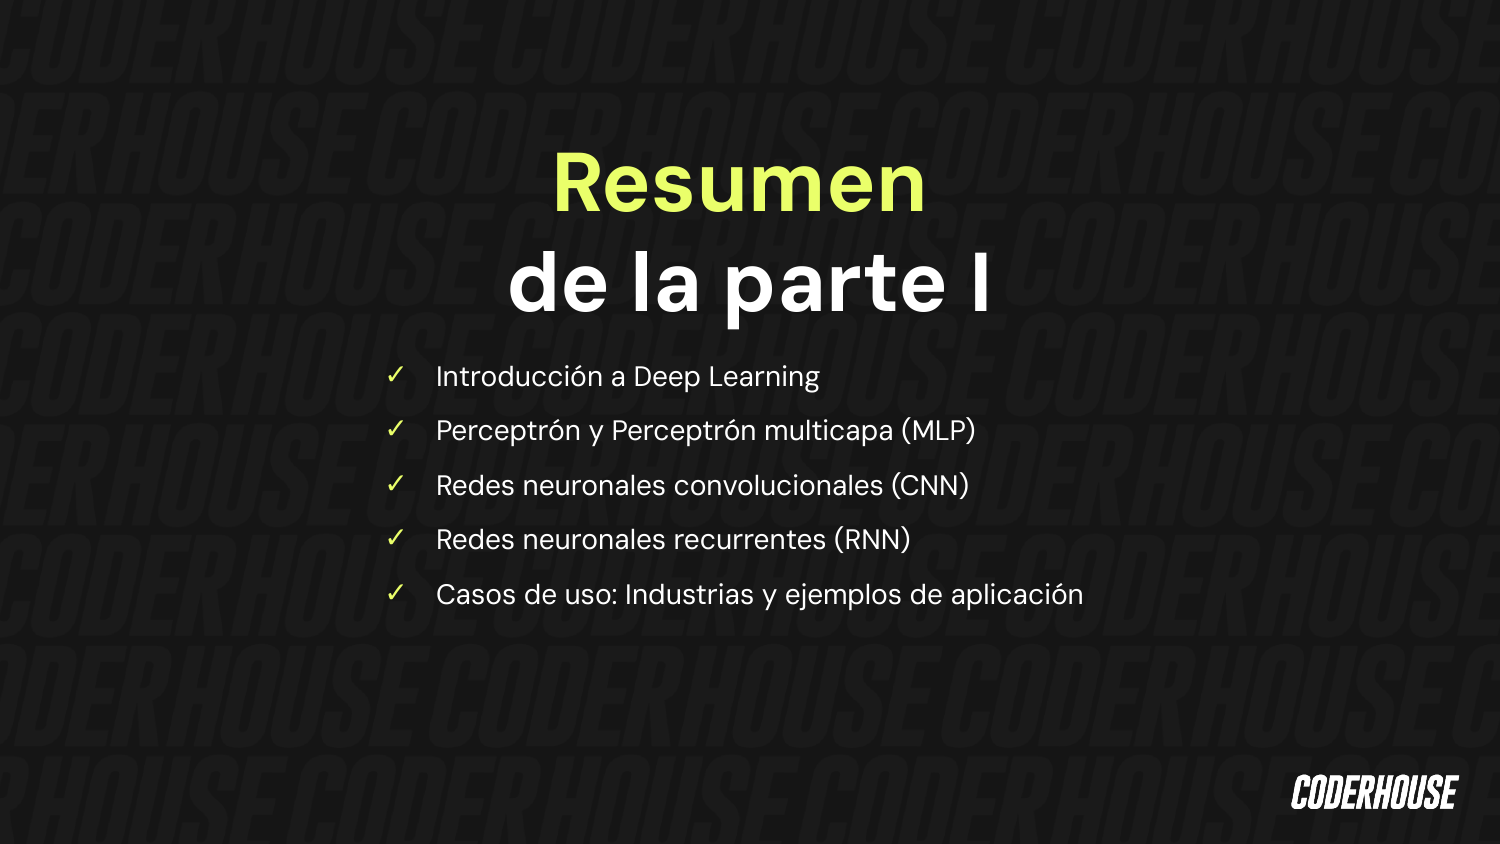

Resumen
de la parte I
Introducción a Deep Learning
Perceptrón y Perceptrón multicapa (MLP)
Redes neuronales convolucionales (CNN)
Redes neuronales recurrentes (RNN)
Casos de uso: Industrias y ejemplos de aplicación